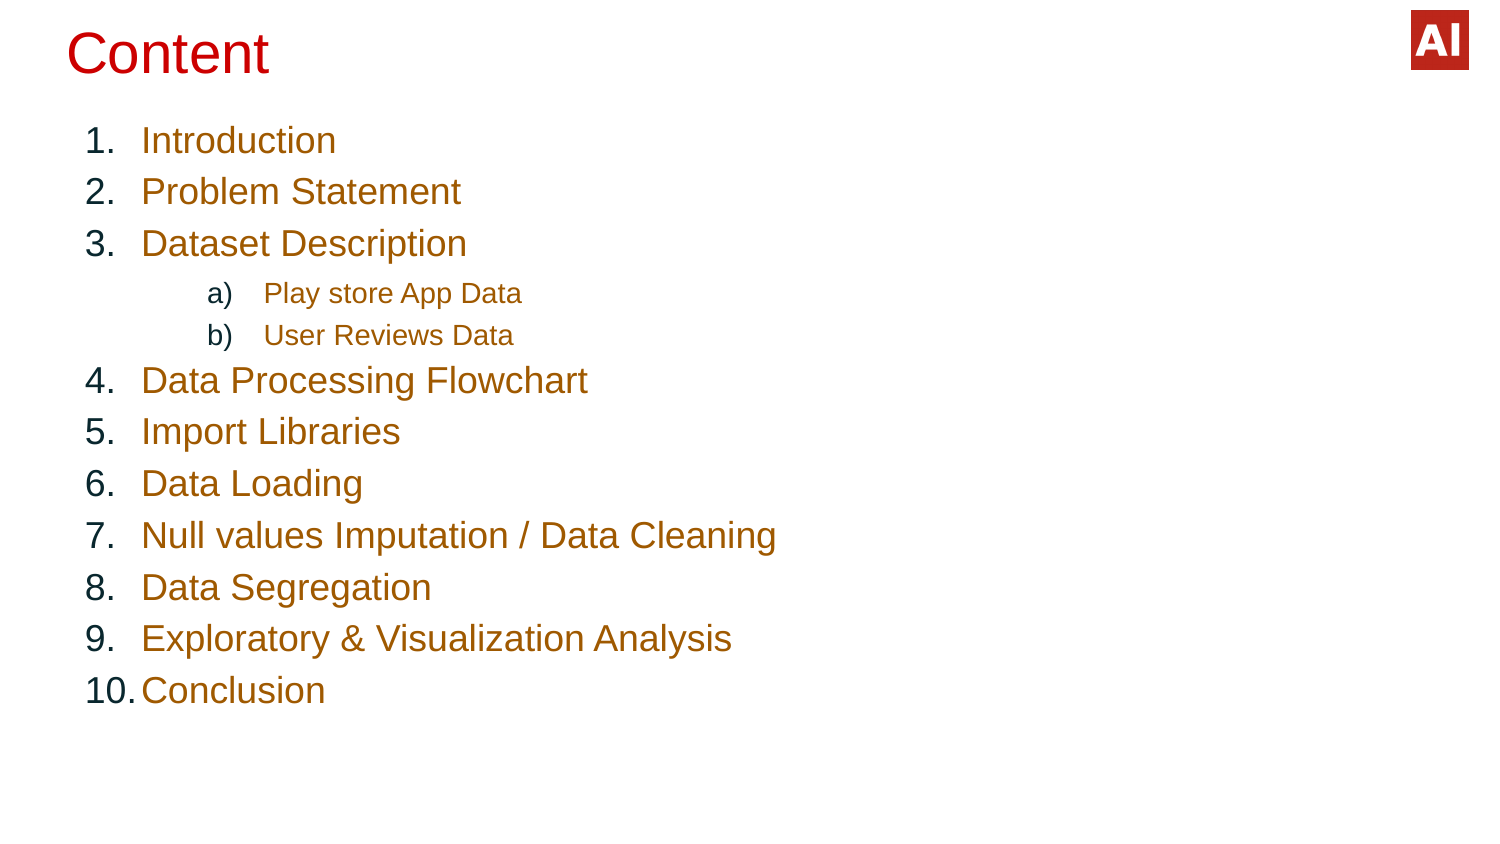

# Content
Introduction
Problem Statement
Dataset Description
Play store App Data
User Reviews Data
Data Processing Flowchart
Import Libraries
Data Loading
Null values Imputation / Data Cleaning
Data Segregation
Exploratory & Visualization Analysis
Conclusion